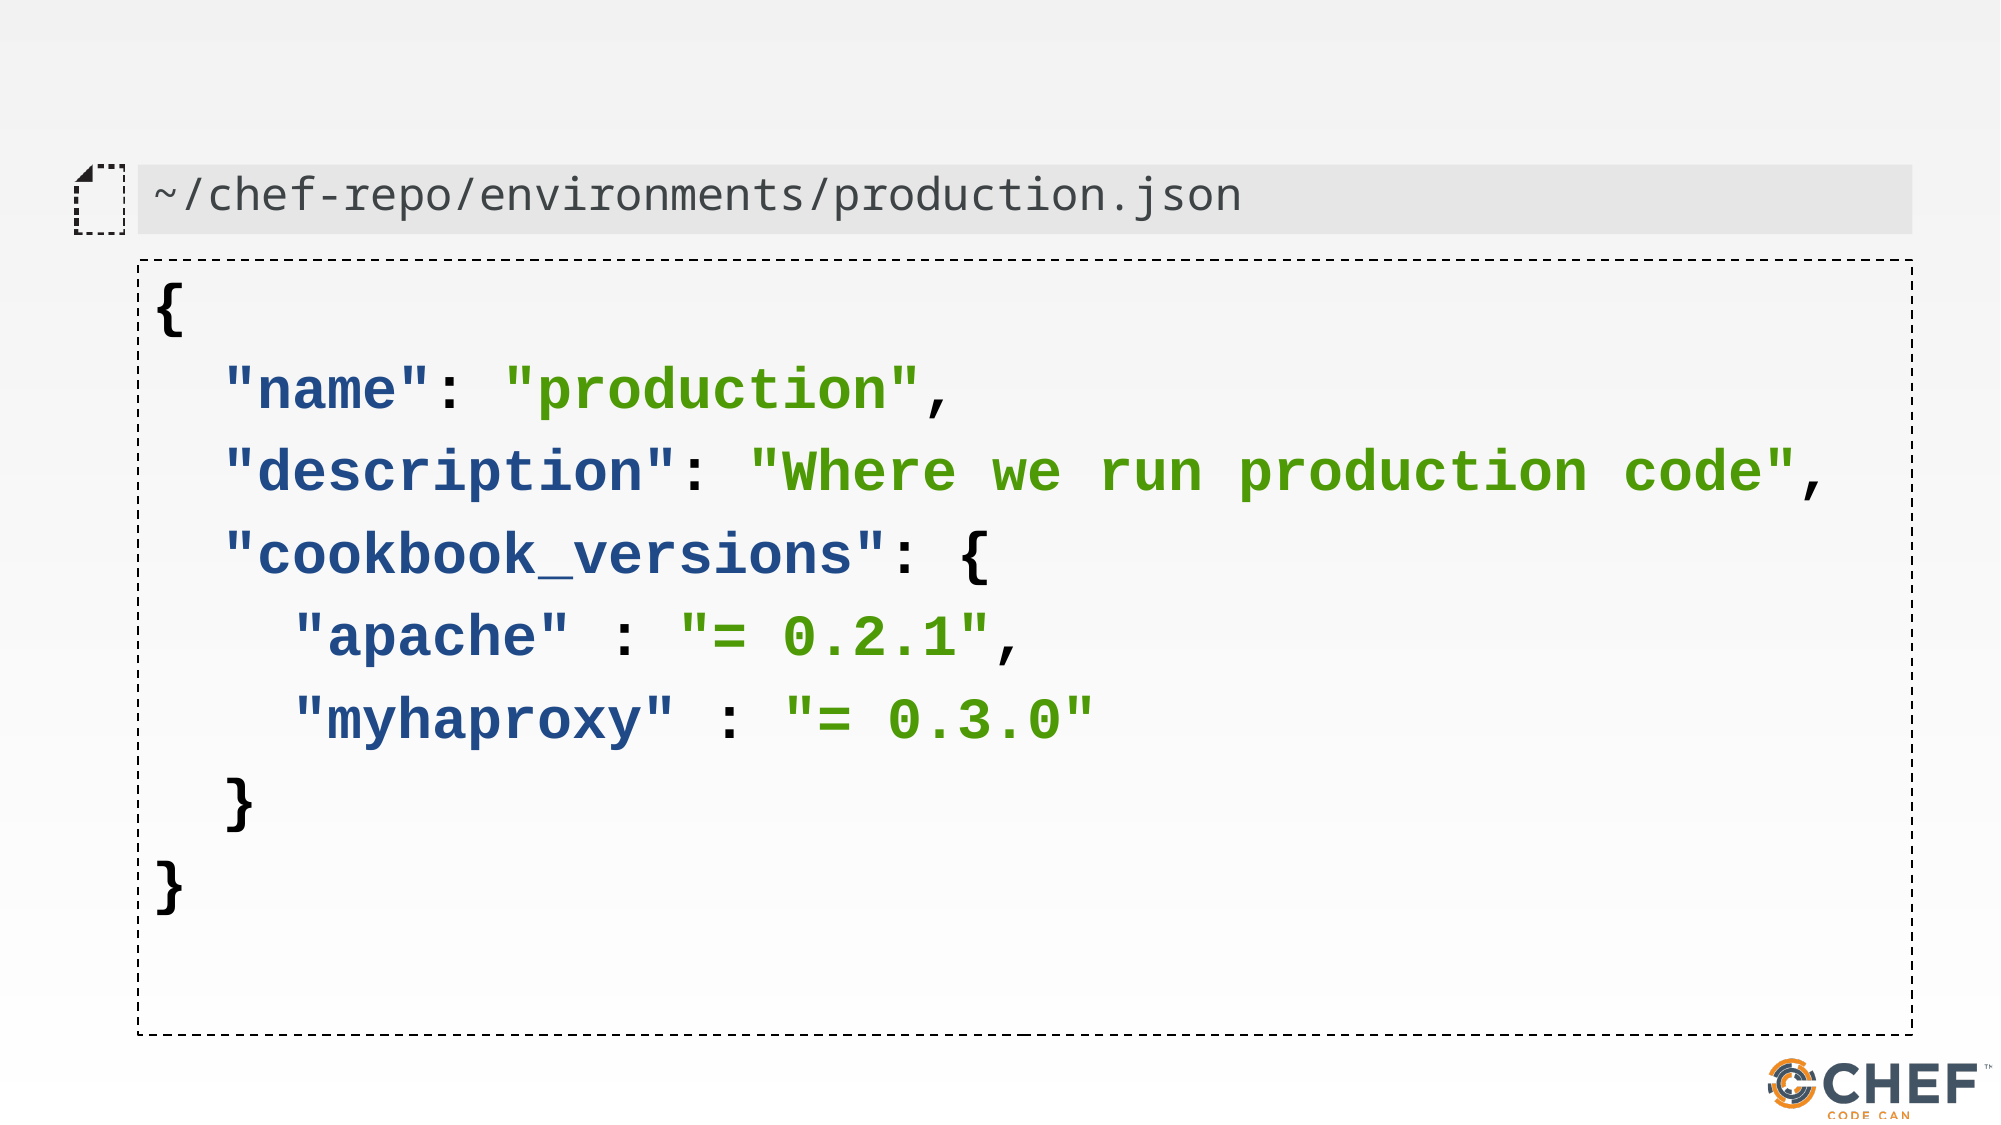

#
~/chef-repo/environments/production.json
{
  "name": "production",
  "description": "Where we run production code",
  "cookbook_versions": {
    "apache" : "= 0.2.1",
    "myhaproxy" : "= 0.3.0"
  }
}